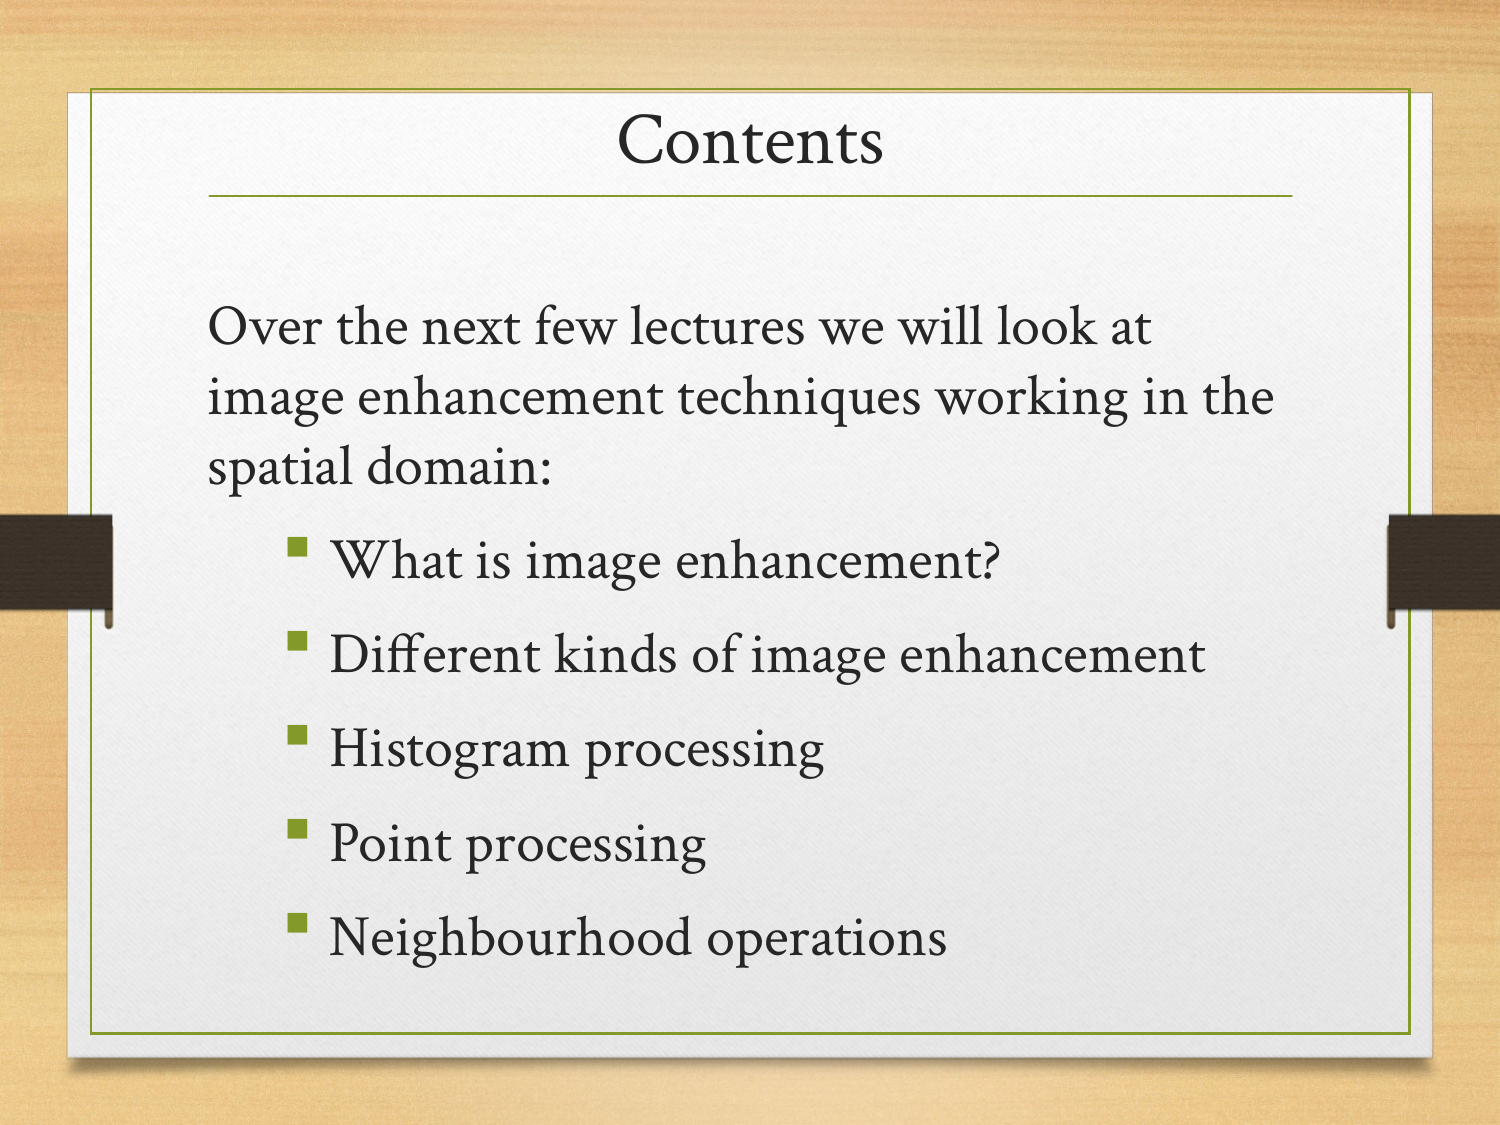

# Contents
Over the next few lectures we will look at image enhancement techniques working in the spatial domain:
What is image enhancement?
Different kinds of image enhancement
Histogram processing
Point processing
Neighbourhood operations